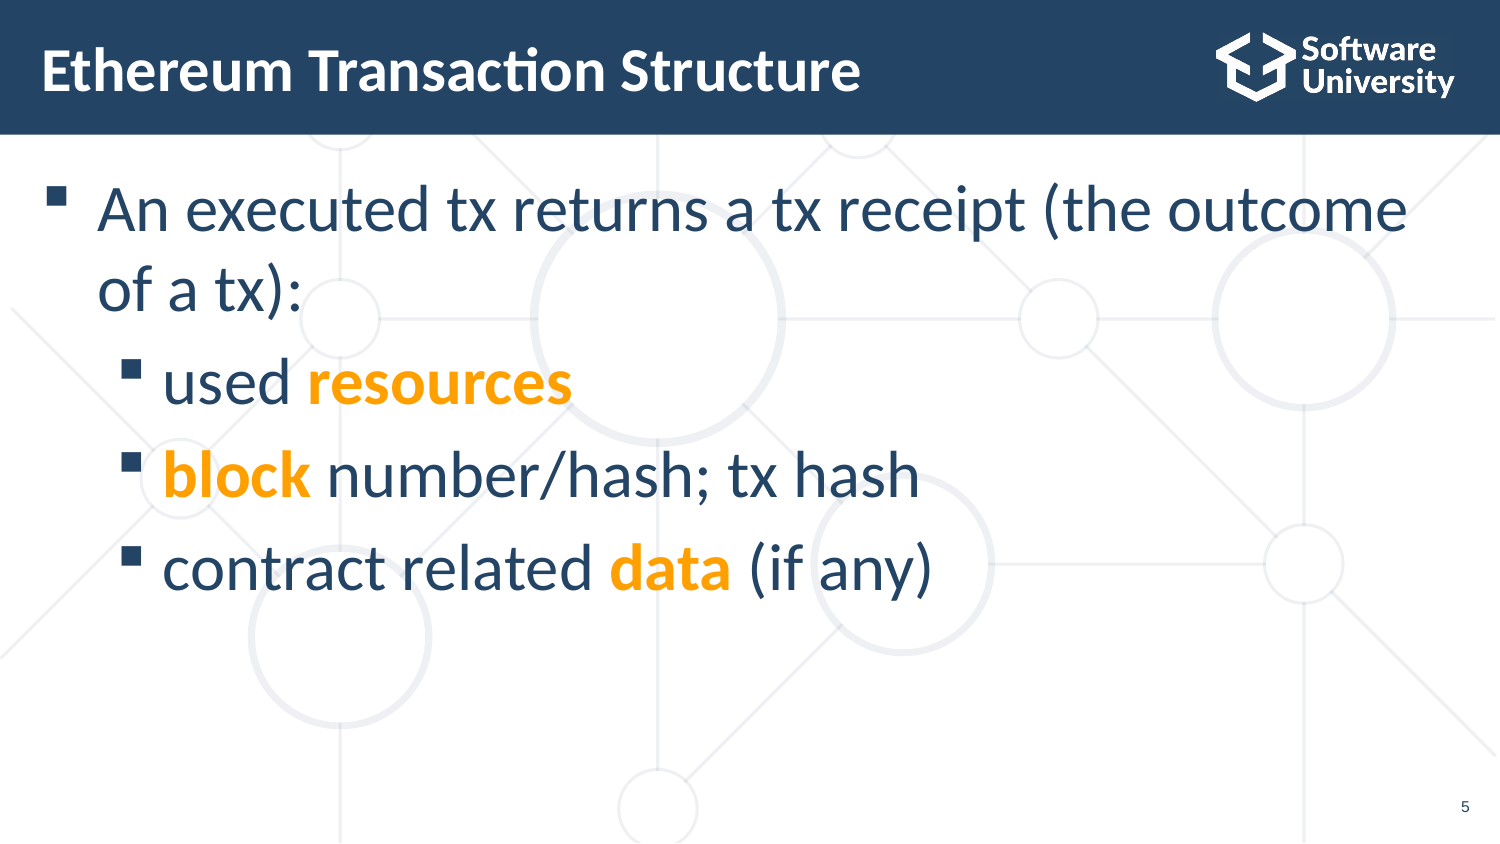

# Ethereum Transaction Structure
An executed tx returns a tx receipt (the outcome of a tx):
used resources
block number/hash; tx hash
contract related data (if any)

5